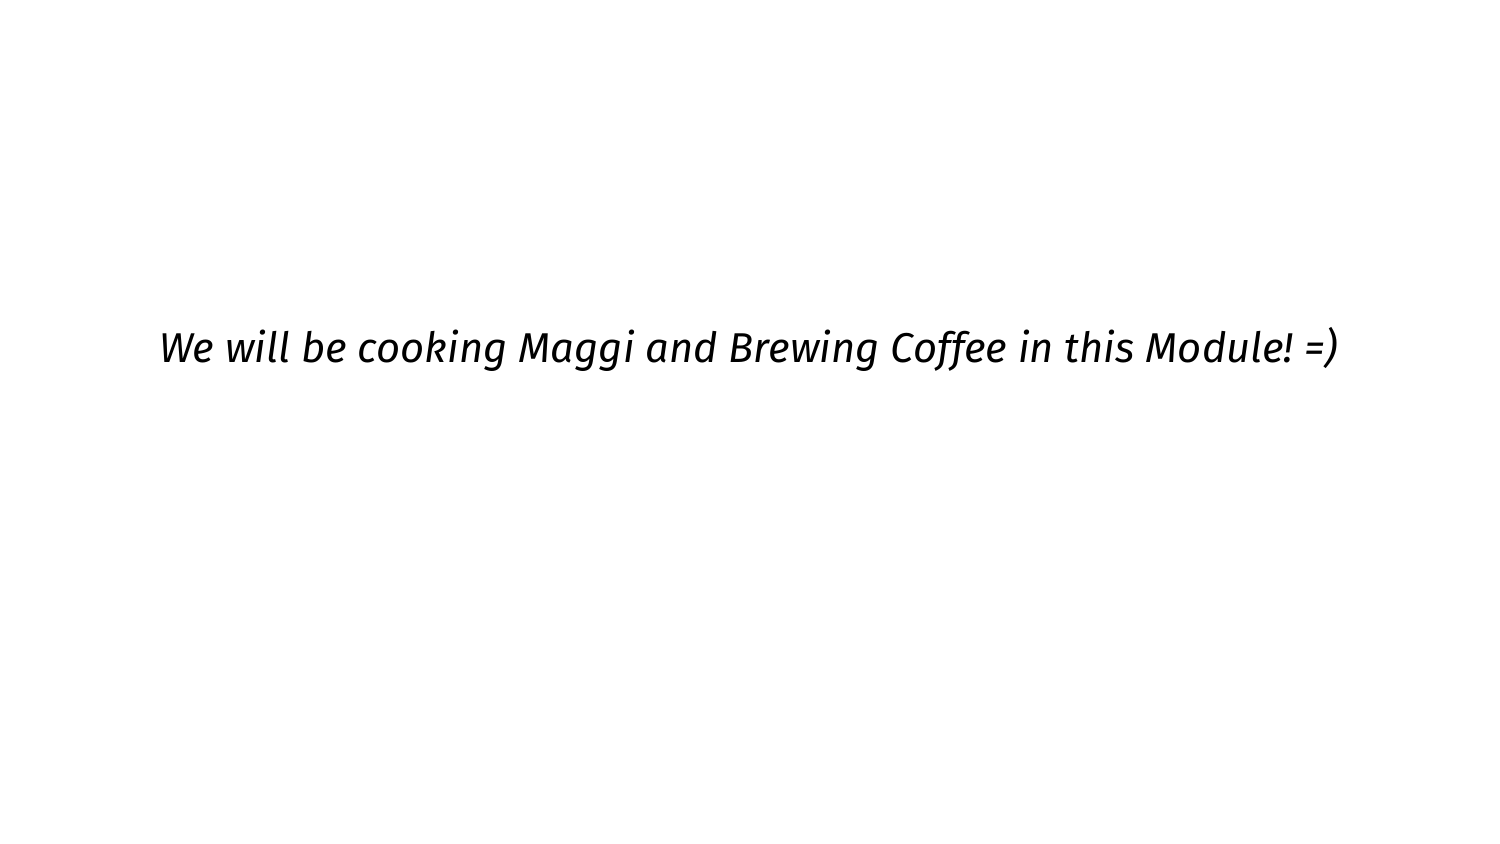

We will be cooking Maggi and Brewing Coffee in this Module! =)